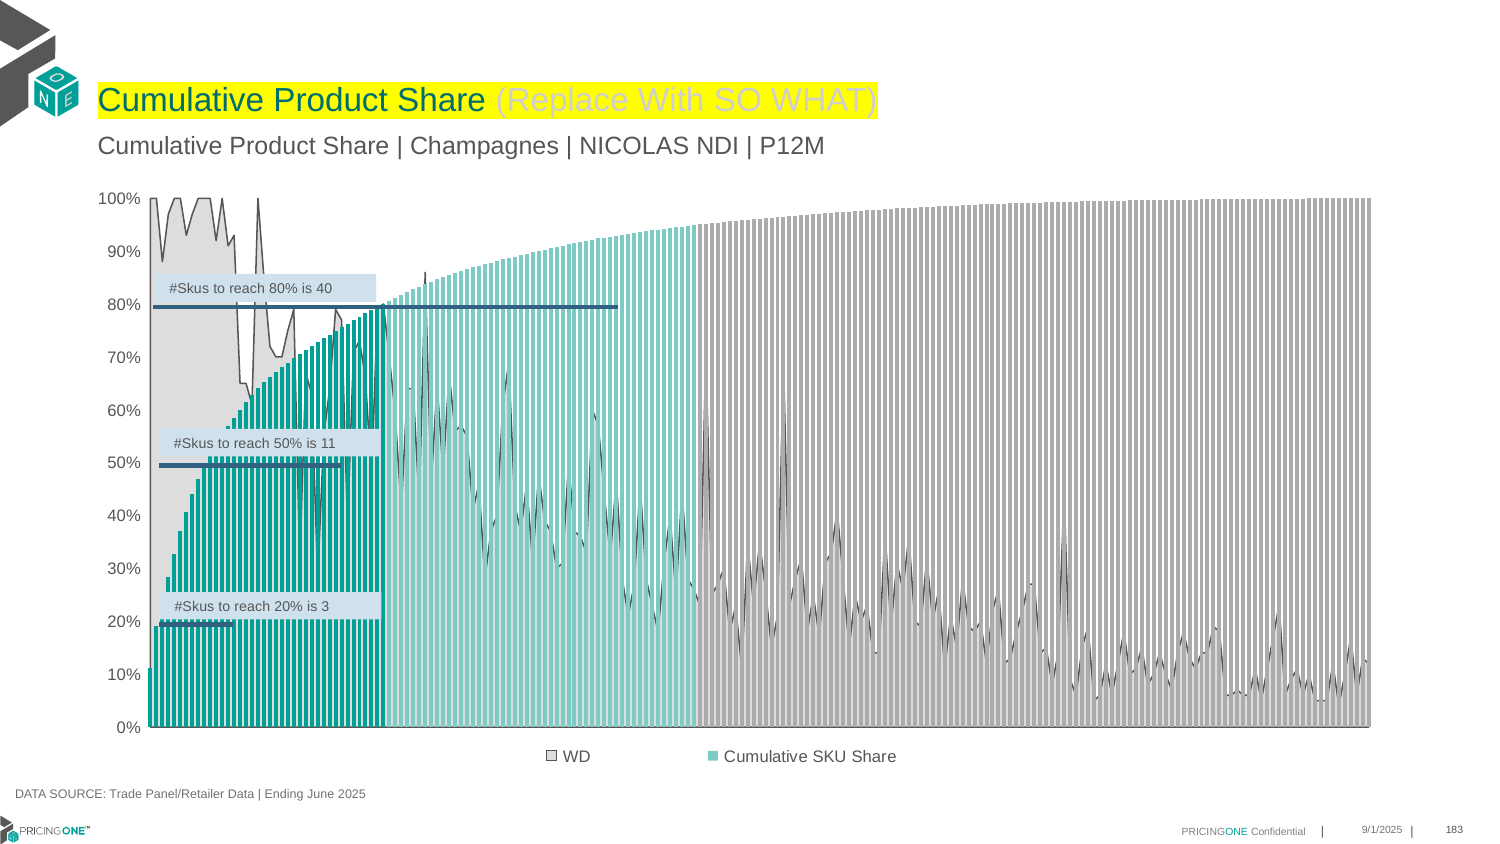

# Cumulative Product Share (Replace With SO WHAT)
Cumulative Product Share | Champagnes | NICOLAS NDI | P12M

### Chart

| Category | WD | Cumulative SKU Share |
|---|---|---|
| Ruinart | 1.0 | 0.1115567535099091 |
| Nicolas | 1.0 | 0.19185412160081508 |
| Ruinart | 0.88 | 0.24076759896746136 |
| Deutz | 0.97 | 0.2845174326435803 |
| De Bligny | 1.0 | 0.32799354473257025 |
| Heidsieck & | 1.0 | 0.3707777494763174 |
| Nicolas Feu | 0.93 | 0.4074973103052376 |
| Malard | 0.97 | 0.44064233332446273 |
| Ayala | 1.0 | 0.46829771784626734 |
| Canard Duch | 1.0 | 0.4942708551138416 |
| Laurent Per | 1.0 | 0.5186558369227612 |
| Ruinart | 0.92 | 0.5359221566219716 |
| Bollinger | 1.0 | 0.5523578073380196 |
| Demoiselle | 0.91 | 0.568375272295954 |
| Taittinger | 0.93 | 0.5842653806820991 |
| Ruinart | 0.65 | 0.5999644542105604 |
| Ruinart | 0.65 | 0.613982230906969 |
| Deutz | 0.61 | 0.6276388471759157 |
| Besserat De | 1.0 | 0.6412640995130038 |
| Malard | 0.85 | 0.6516788257343913 |
| Ruinart | 0.72 | 0.6615708197581366 |
| Perrier Jou | 0.7 | 0.6711748358620899 |
| Vesselle | 0.7 | 0.6801544245954053 |
| Savian | 0.75 | 0.6890931451750868 |
| Laurent Per | 0.79 | 0.6977704996559472 |
| Ruinart | 0.31 | 0.7055497051790405 |
| All Others | 0.67 | 0.7131274212004972 |
| Nicolas | 0.63 | 0.7206424093582369 |
| Dom Perigno | 0.28 | 0.728050950232093 |
| Moët & Chan | 0.55 | 0.7353292832676274 |
| Campari: Al | 0.64 | 0.7422977786732866 |
| Nicolas | 0.79 | 0.7491180082192509 |
| Pommery | 0.77 | 0.7558983200337589 |
| Dom Perigno | 0.38 | 0.7626396645389881 |
| Moët & Chan | 0.71 | 0.769249850783718 |
| Roederer | 0.73 | 0.775833425207477 |
| Veuve Clicq | 0.66 | 0.7821556335324149 |
| Henriot | 0.47 | 0.7884740401686428 |
| Deutz | 0.79 | 0.7944769066419302 |
| Demoiselle | 0.8 | 0.8004436570724714 |
| De Bligny | 0.7 | 0.8063305720401001 |
| All Others | 0.59 | 0.8120340555274651 |
| Taittinger | 0.41 | 0.8177090263495043 |
| Ruinart | 0.64 | 0.8228061404876044 |
| Laurent Per | 0.64 | 0.8277046163906004 |
| Veuve Clicq | 0.42 | 0.8325422652742346 |
| Canard Duch | 0.86 | 0.8373542527590754 |
| Roederer | 0.46 | 0.8420788014035833 |
| Veuve Clicq | 0.65 | 0.8467444238730842 |
| Besserat De | 0.48 | 0.8512009534635283 |
| Malard | 0.67 | 0.8556175653225161 |
| Nicolas | 0.56 | 0.8593907413673152 |
| De Venoge | 0.57 | 0.8631629669899368 |
| Ruinart | 0.55 | 0.866362088039507 |
| Bollinger | 0.41 | 0.8694614147604364 |
| Malard | 0.46 | 0.8724942119289386 |
| Ruinart | 0.28 | 0.8754500249010608 |
| De Venoge | 0.37 | 0.8784020361844729 |
| Nicolas Feu | 0.4 | 0.8813074767811859 |
| All Others | 0.61 | 0.8841863055569281 |
| Deutz | 0.69 | 0.8870451754669422 |
| Canard Duch | 0.42 | 0.889851772157192 |
| Besserat De | 0.37 | 0.8925642770518663 |
| Malard | 0.46 | 0.8951978969058054 |
| De Venoge | 0.31 | 0.8978220125379692 |
| Nicolas Feu | 0.48 | 0.9004271197265824 |
| Piper Heids | 0.39 | 0.9030312764930181 |
| Laurent Per | 0.37 | 0.9055489448412983 |
| Louis Marti | 0.3 | 0.9080076870145717 |
| Krug | 0.31 | 0.9104369661003416 |
| Henriot | 0.5 | 0.9128130215441698 |
| Lanson | 0.37 | 0.9151558122117843 |
| Ruinart | 0.36 | 0.9174596355701201 |
| Campari: Al | 0.33 | 0.9197121361308692 |
| De Venoge | 0.6 | 0.9219313719154048 |
| Nicolas | 0.57 | 0.9239795317079846 |
| Pommery | 0.44 | 0.9258147969327974 |
| Delamotte | 0.32 | 0.9276253511809945 |
| Nicolas Feu | 0.47 | 0.9294130952969308 |
| Roederer | 0.28 | 0.9311314585939073 |
| Roederer | 0.21 | 0.9328175075368478 |
| Pommery | 0.27 | 0.934494052258013 |
| Henriot | 0.46 | 0.9361553902243376 |
| Canard Duch | 0.28 | 0.9377454465273474 |
| Nicolas | 0.23 | 0.9392376093460715 |
| Dom Perigno | 0.18 | 0.9407098132990674 |
| Henriot | 0.31 | 0.9421734634524656 |
| Roederer | 0.4 | 0.9436342623393311 |
| Ruinart | 0.25 | 0.9450912595374865 |
| Moët & Chan | 0.45 | 0.9464836280275698 |
| Veuve Clicq | 0.28 | 0.9478408308970845 |
| Roederer | 0.26 | 0.9491761740565159 |
| Deutz | 0.23 | 0.9504544918852954 |
| Deutz | 0.71 | 0.9517061978931041 |
| Nicolas | 0.25 | 0.9529303416577644 |
| Malard | 0.27 | 0.9540775012260446 |
| All Others | 0.3 | 0.9552208591056147 |
| Ruinart | 0.18 | 0.9563442581194567 |
| Roederer | 0.23 | 0.9574581529115233 |
| Taittinger | 0.11 | 0.9585558905265719 |
| Vranken | 0.35 | 0.9596317684315373 |
| Ruinart | 0.23 | 0.9606962412703723 |
| Vranken | 0.35 | 0.9617578628426747 |
| Nicolas | 0.26 | 0.9627130371310937 |
| Nicolas | 0.15 | 0.9636387483320091 |
| Laurent Per | 0.21 | 0.964561608266392 |
| Demoiselle | 0.69 | 0.9654702118681119 |
| Perrier Jou | 0.23 | 0.9663778650476542 |
| Nicolas | 0.28 | 0.9672836173828415 |
| Nicolas | 0.32 | 0.9681846176071411 |
| Nicolas | 0.18 | 0.9690837169870857 |
| Ruinart | 0.25 | 0.9699809155226753 |
| Laurent Per | 0.17 | 0.9708629073034243 |
| Ayala | 0.31 | 0.9717296923293328 |
| Roederer | 0.33 | 0.9725622621568502 |
| Canard Duch | 0.41 | 0.9733739226964618 |
| Roederer | 0.28 | 0.9741798807030083 |
| Ruinart | 0.15 | 0.9749791857543121 |
| Canard Duch | 0.25 | 0.9757756395390833 |
| Ayala | 0.2 | 0.9765483327694162 |
| Nicolas Feu | 0.23 | 0.9772953646009558 |
| All Others | 0.14 | 0.9780119829228143 |
| Piper Heids | 0.14 | 0.9787105432232998 |
| Ruinart | 0.37 | 0.9793995993020099 |
| Ruinart | 0.19 | 0.9800696469371695 |
| Nicolas | 0.31 | 0.9807007272630502 |
| Nicolas | 0.26 | 0.9813185016784456 |
| All Others | 0.36 | 0.9819315239829532 |
| Pommery | 0.2 | 0.9825312403769755 |
| Bollinger | 0.19 | 0.9831233533935775 |
| Besserat De | 0.32 | 0.9836907554335637 |
| Roederer | 0.2 | 0.9842515045183071 |
| Roederer | 0.26 | 0.9848046502256304 |
| Taittinger | 0.11 | 0.9853292832676276 |
| Pommery | 0.21 | 0.9858529658874473 |
| Ruinart | 0.15 | 0.9863661938633141 |
| Roederer | 0.28 | 0.986865165506518 |
| Roederer | 0.19 | 0.9873622363053669 |
| Ruinart | 0.18 | 0.9878355465497775 |
| Perrier Jou | 0.2 | 0.9883031542611228 |
| Taittinger | 0.12 | 0.9887422493071423 |
| Louis Marti | 0.22 | 0.9891290711333975 |
| Pommery | 0.26 | 0.9895063887378774 |
| All Others | 0.12 | 0.9898789542314697 |
| Deutz | 0.13 | 0.9902401146589316 |
| Roederer | 0.18 | 0.9906003246642159 |
| Canard Duch | 0.22 | 0.9909595842473227 |
| Nicolas | 0.27 | 0.9913169429860744 |
| Demoiselle | 0.27 | 0.9916590949699857 |
| Vranken | 0.14 | 0.9919974452651869 |
| Moët & Chan | 0.15 | 0.9923196383833699 |
| Lanson | 0.08 | 0.9926323272797777 |
| Vesselle | 0.14 | 0.992944065754008 |
| Nicolas | 0.44 | 0.9932529529617056 |
| Ruinart | 0.09 | 0.9935475838367402 |
| Dom Perigno | 0.06 | 0.9938089499355613 |
| Nicolas Feu | 0.15 | 0.9940579605460745 |
| Besserat De | 0.19 | 0.9942965165126348 |
| Roederer | 0.05 | 0.9945208161465322 |
| All Others | 0.06 | 0.9947413140917195 |
| All Others | 0.12 | 0.9949561095038416 |
| De Venoge | 0.06 | 0.9951699544937861 |
| Piper Heids | 0.12 | 0.995380948217198 |
| Laurent Per | 0.18 | 0.9955871898297223 |
| Bollinger | 0.1 | 0.9957867784870038 |
| Nicolas | 0.11 | 0.9959825654555753 |
| Laurent Per | 0.15 | 0.996171699468904 |
| Deutz | 0.08 | 0.9963408746165046 |
| Ruinart | 0.1 | 0.99650434723104 |
| Pommery | 0.14 | 0.9966678198455754 |
| Pommery | 0.1 | 0.9968284411935782 |
| De Venoge | 0.07 | 0.9969852608528709 |
| Roederer | 0.14 | 0.9971325762903882 |
| Pommery | 0.18 | 0.9972779908835505 |
| Moët & Chan | 0.13 | 0.9974205542101802 |
| Laurent Per | 0.11 | 0.9975621671146323 |
| Martel | 0.14 | 0.9977028295969069 |
| Piper Heids | 0.14 | 0.997842541657004 |
| Lanson | 0.19 | 0.997978452028391 |
| Piper Heids | 0.18 | 0.9981105607110679 |
| Bollinger | 0.06 | 0.9982341155941469 |
| De Venoge | 0.06 | 0.9983576704772259 |
| De Venoge | 0.07 | 0.9984793245159499 |
| Laurent Per | 0.06 | 0.9985924247550761 |
| Bollinger | 0.06 | 0.9987017233054922 |
| Malard | 0.11 | 0.9988100714337308 |
| Delamotte | 0.05 | 0.9989146178732592 |
| Nicolas | 0.11 | 0.9990191643127876 |
| Roederer | 0.17 | 0.999109454419653 |
| Vesselle | 0.23 | 0.9991940419934533 |
| Henriot | 0.06 | 0.999273877456366 |
| Canard Duch | 0.09 | 0.9993537129192787 |
| Roederer | 0.11 | 0.9994316475378362 |
| Nicolas | 0.06 | 0.9995038796233285 |
| Malard | 0.1 | 0.9995761117088209 |
| Deutz | 0.05 | 0.9996340874616503 |
| Laurent Per | 0.05 | 0.9996911127923022 |
| All Others | 0.05 | 0.9997452868564214 |
| Henriot | 0.12 | 0.9997994609205406 |
| Moët & Chan | 0.04 | 0.9998422299185296 |
| Nicolas | 0.1 | 0.9998811972278083 |
| Veuve Clicq | 0.17 | 0.9999154124261994 |
| Bollinger | 0.06 | 0.9999458259358804 |
| All Others | 0.13 | 0.9999733881790288 |
| All Others | 0.12 | 0.9999999999999997 |
#Skus to reach 80% is 40
#Skus to reach 50% is 11
#Skus to reach 20% is 3
DATA SOURCE: Trade Panel/Retailer Data | Ending June 2025

9/1/2025
183